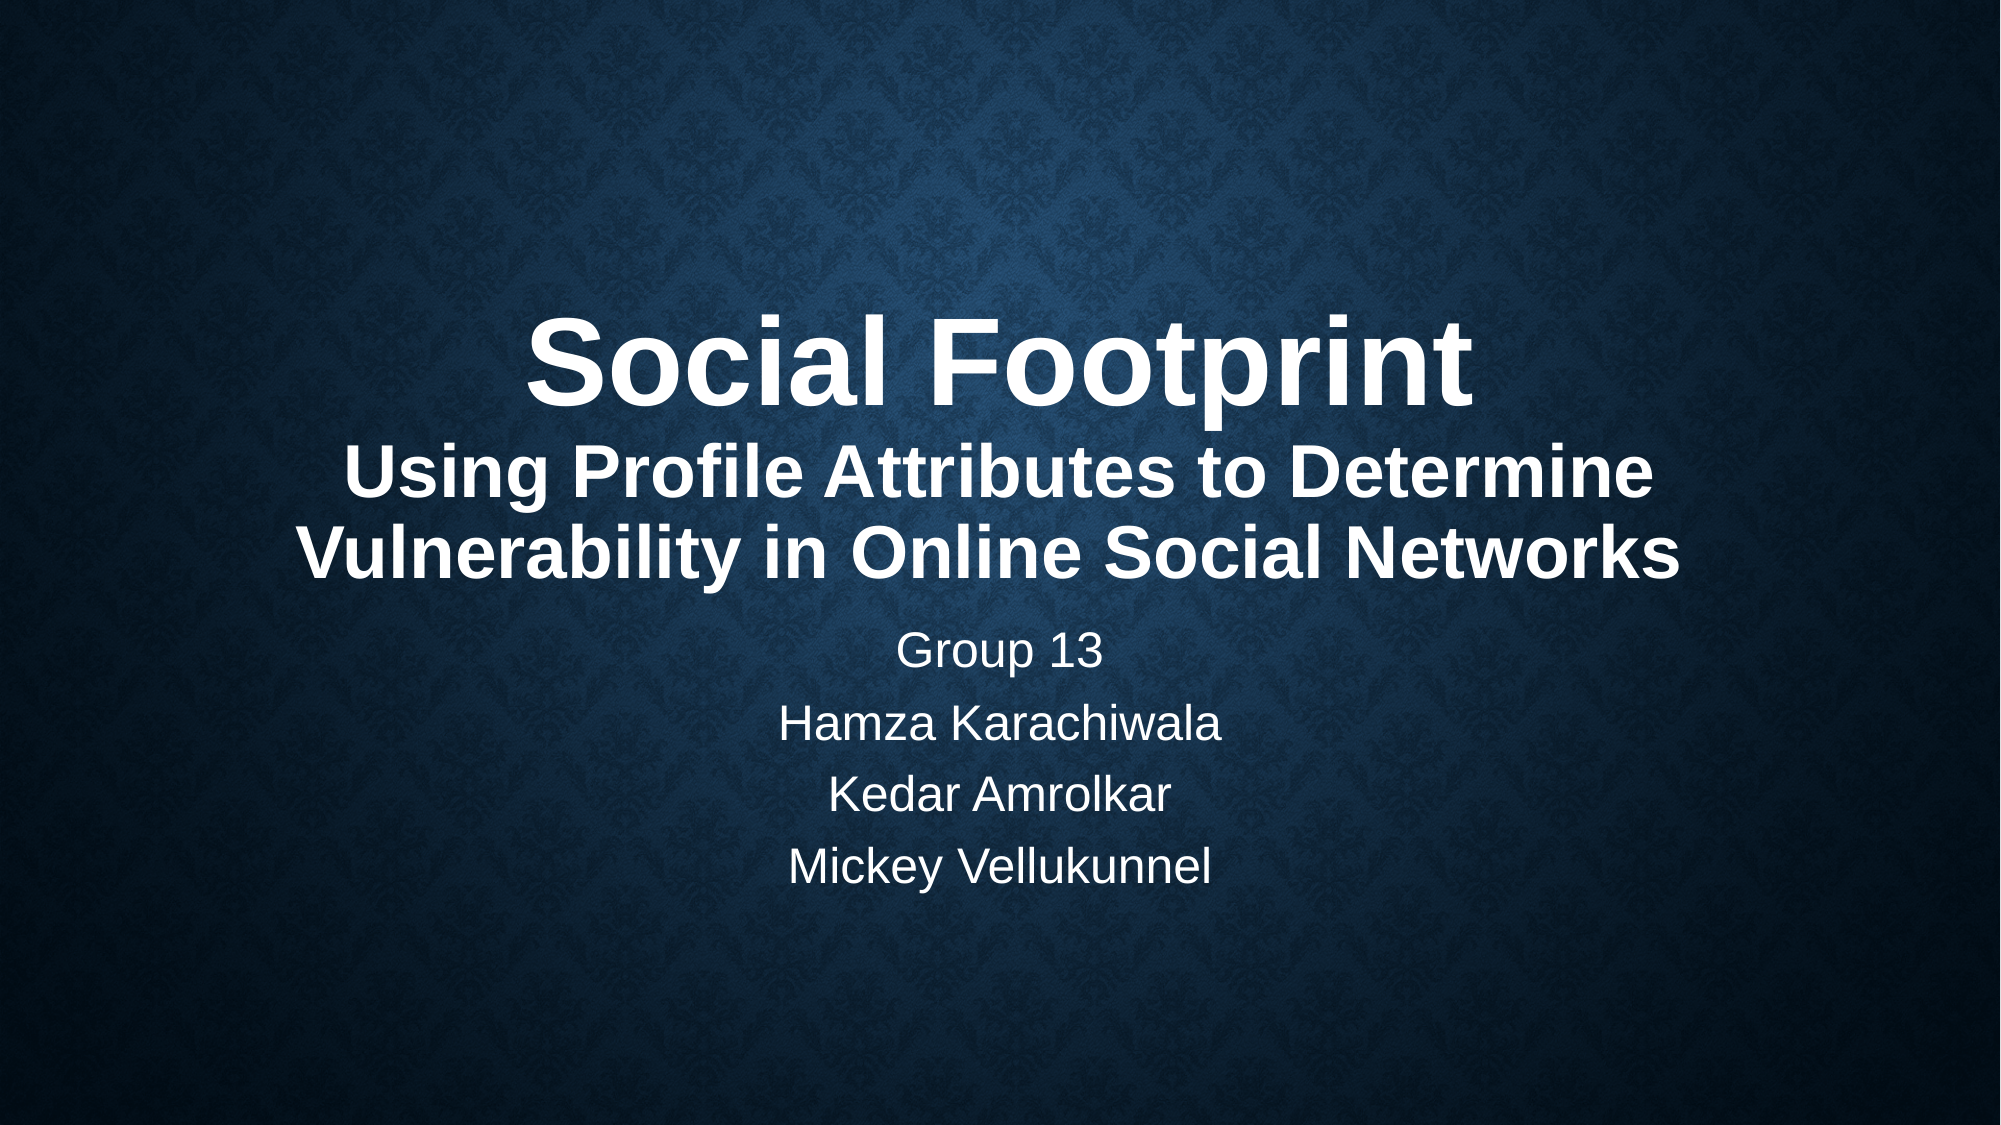

# Social Footprint
Using Profile Attributes to Determine Vulnerability in Online Social Networks

Group 13
Hamza Karachiwala
Kedar Amrolkar
Mickey Vellukunnel